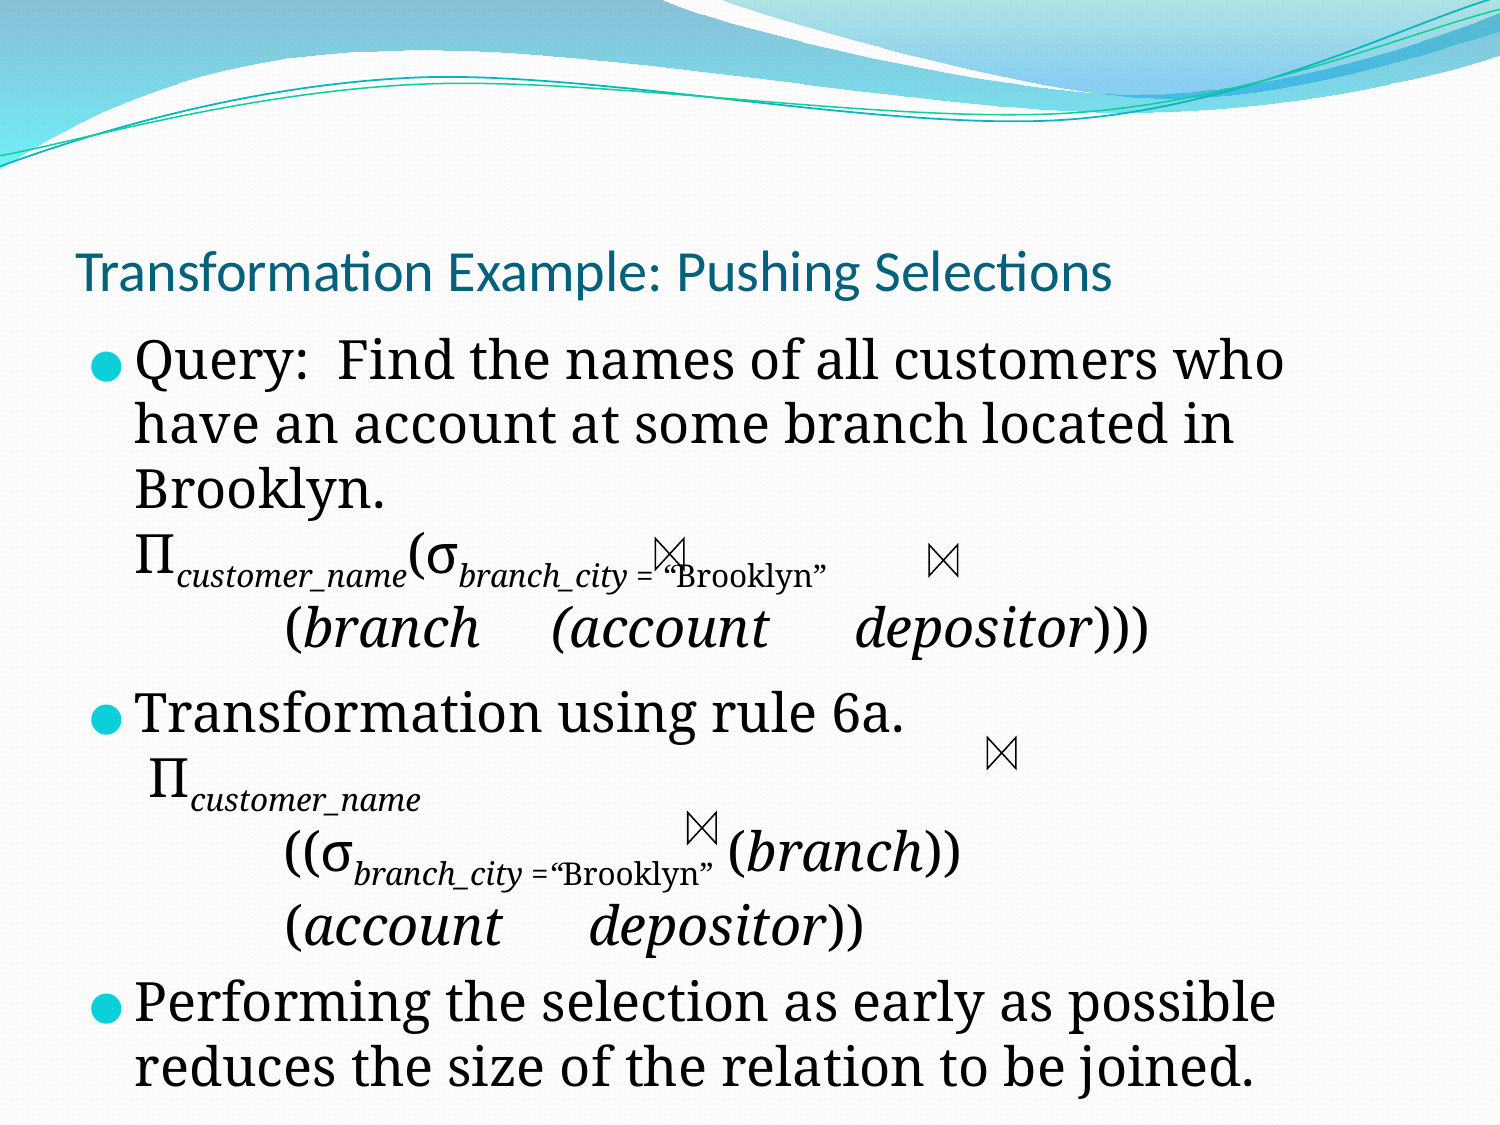

# Transformation Example: Pushing Selections
Query:  Find the names of all customers who have an account at some branch located in Brooklyn.
Πcustomer_name(σbranch_city = “Brooklyn”
	(branch     (account      depositor)))
Transformation using rule 6a.
 Πcustomer_name
                  ((σbranch_city =“Brooklyn” (branch))
 	(account      depositor))
Performing the selection as early as possible reduces the size of the relation to be joined.